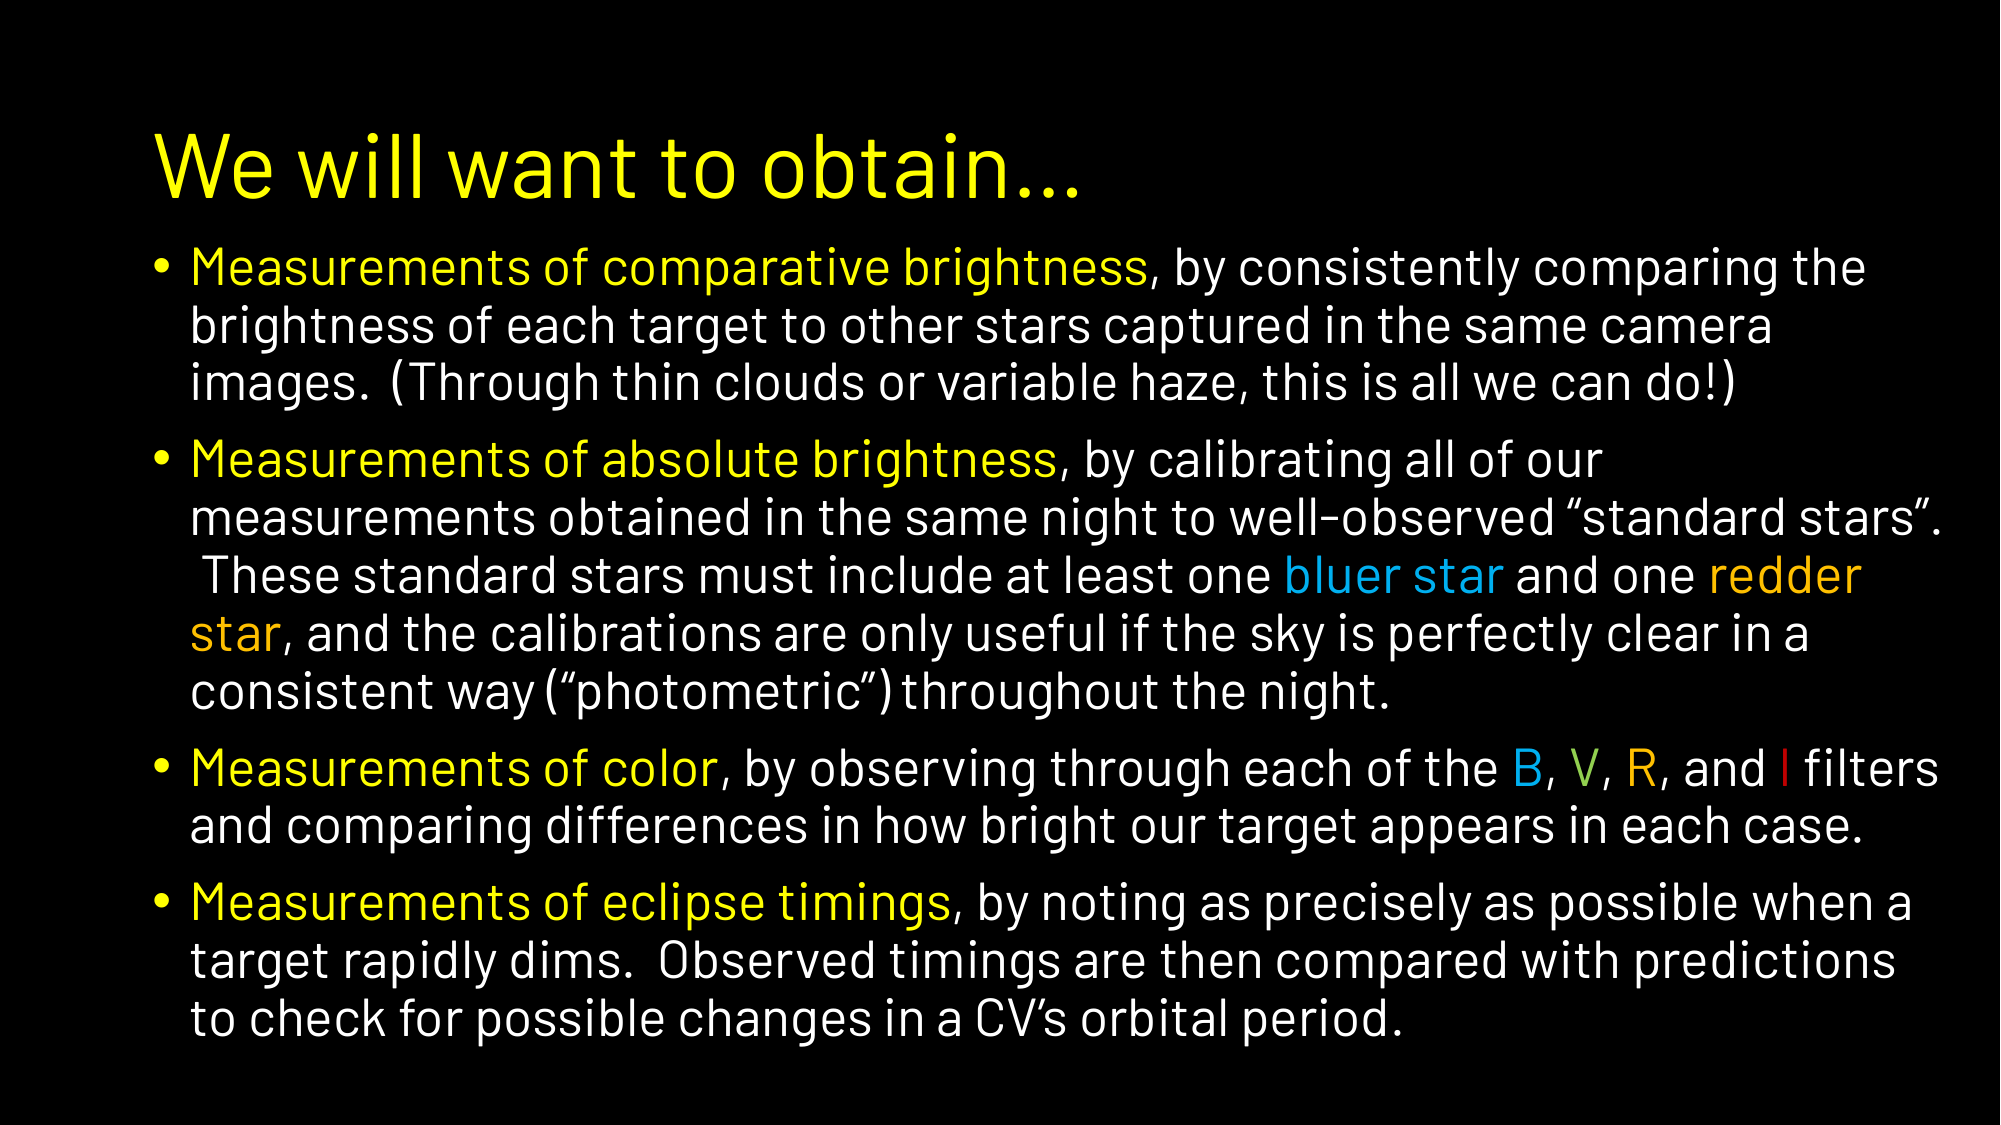

# We will want to obtain…
Measurements of comparative brightness, by consistently comparing the brightness of each target to other stars captured in the same camera images.  (Through thin clouds or variable haze, this is all we can do!)
Measurements of absolute brightness, by calibrating all of our measurements obtained in the same night to well-observed “standard stars”.  These standard stars must include at least one bluer star and one redder star, and the calibrations are only useful if the sky is perfectly clear in a consistent way (“photometric”) throughout the night.
Measurements of color, by observing through each of the B, V, R, and I filters and comparing differences in how bright our target appears in each case.
Measurements of eclipse timings, by noting as precisely as possible when a target rapidly dims.  Observed timings are then compared with predictions to check for possible changes in a CV’s orbital period.